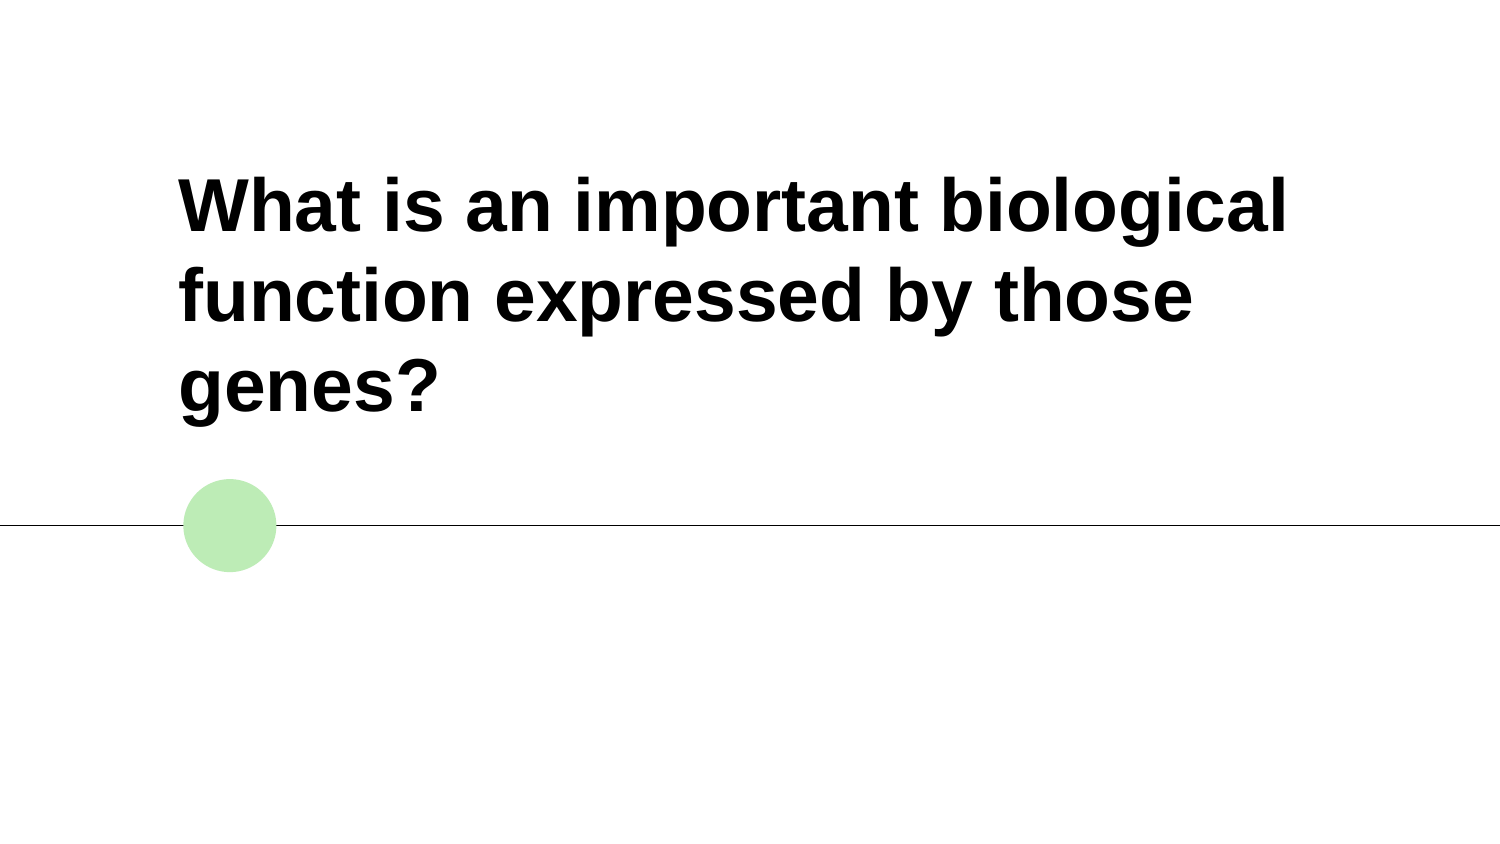

# What is an important biological function expressed by those genes?